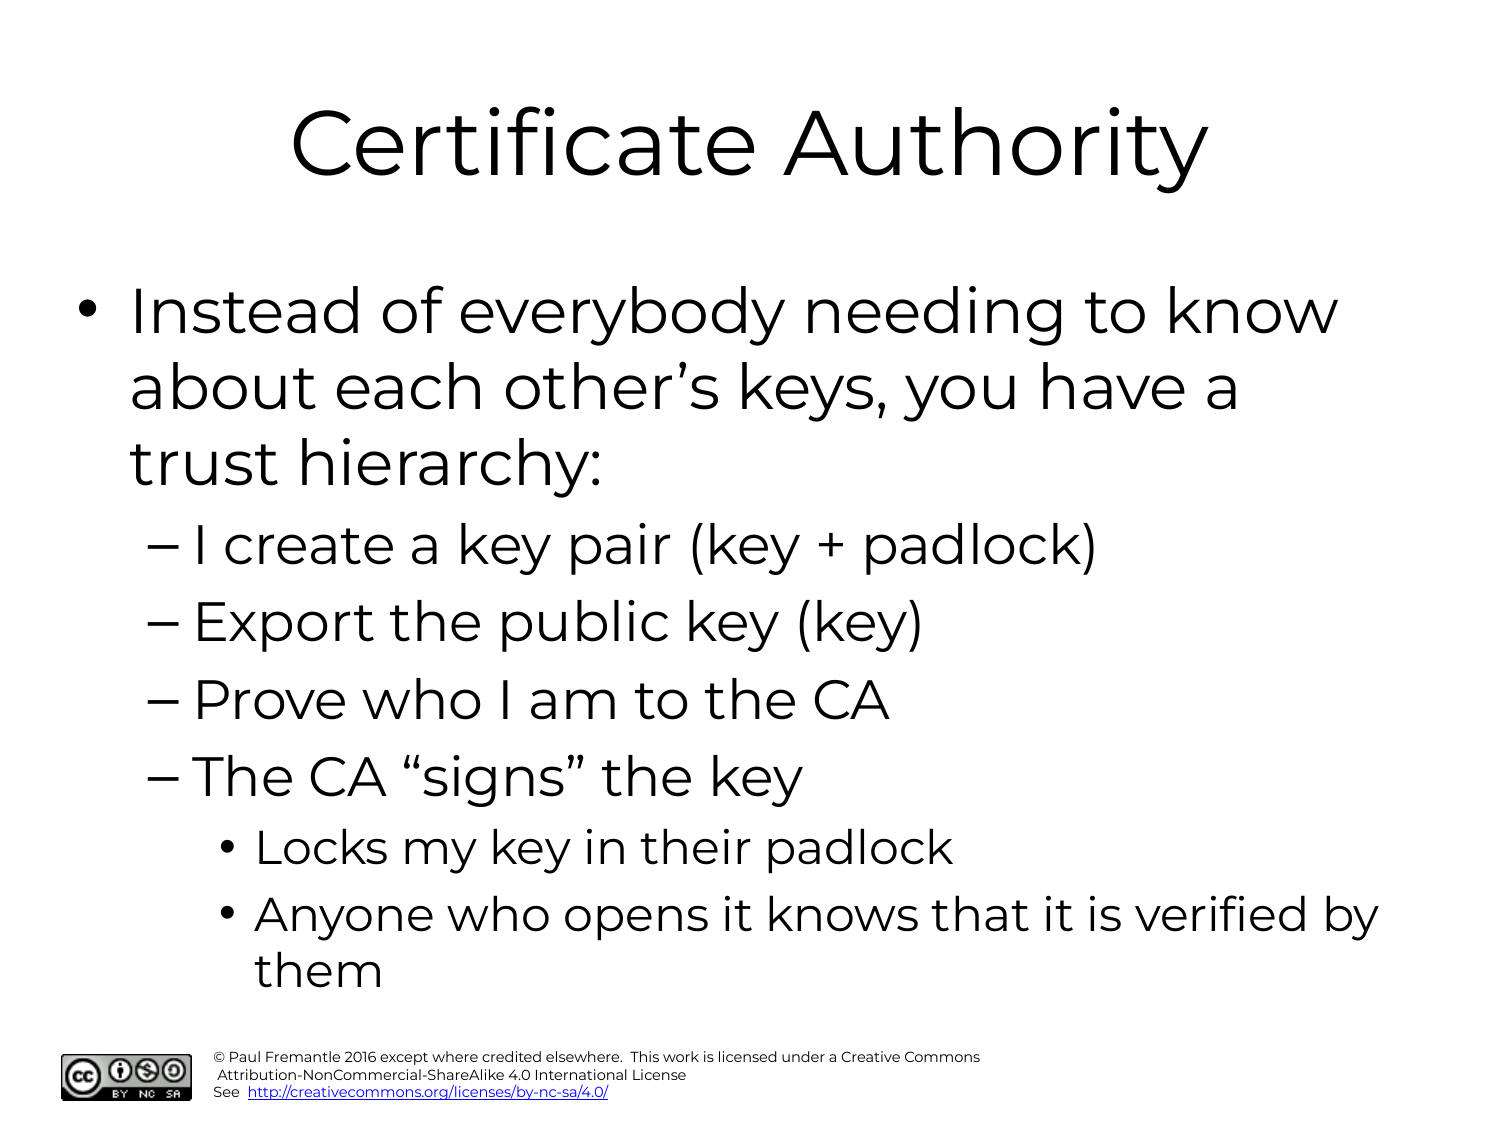

# Certificate Authority
Instead of everybody needing to know about each other’s keys, you have a trust hierarchy:
I create a key pair (key + padlock)
Export the public key (key)
Prove who I am to the CA
The CA “signs” the key
Locks my key in their padlock
Anyone who opens it knows that it is verified by them